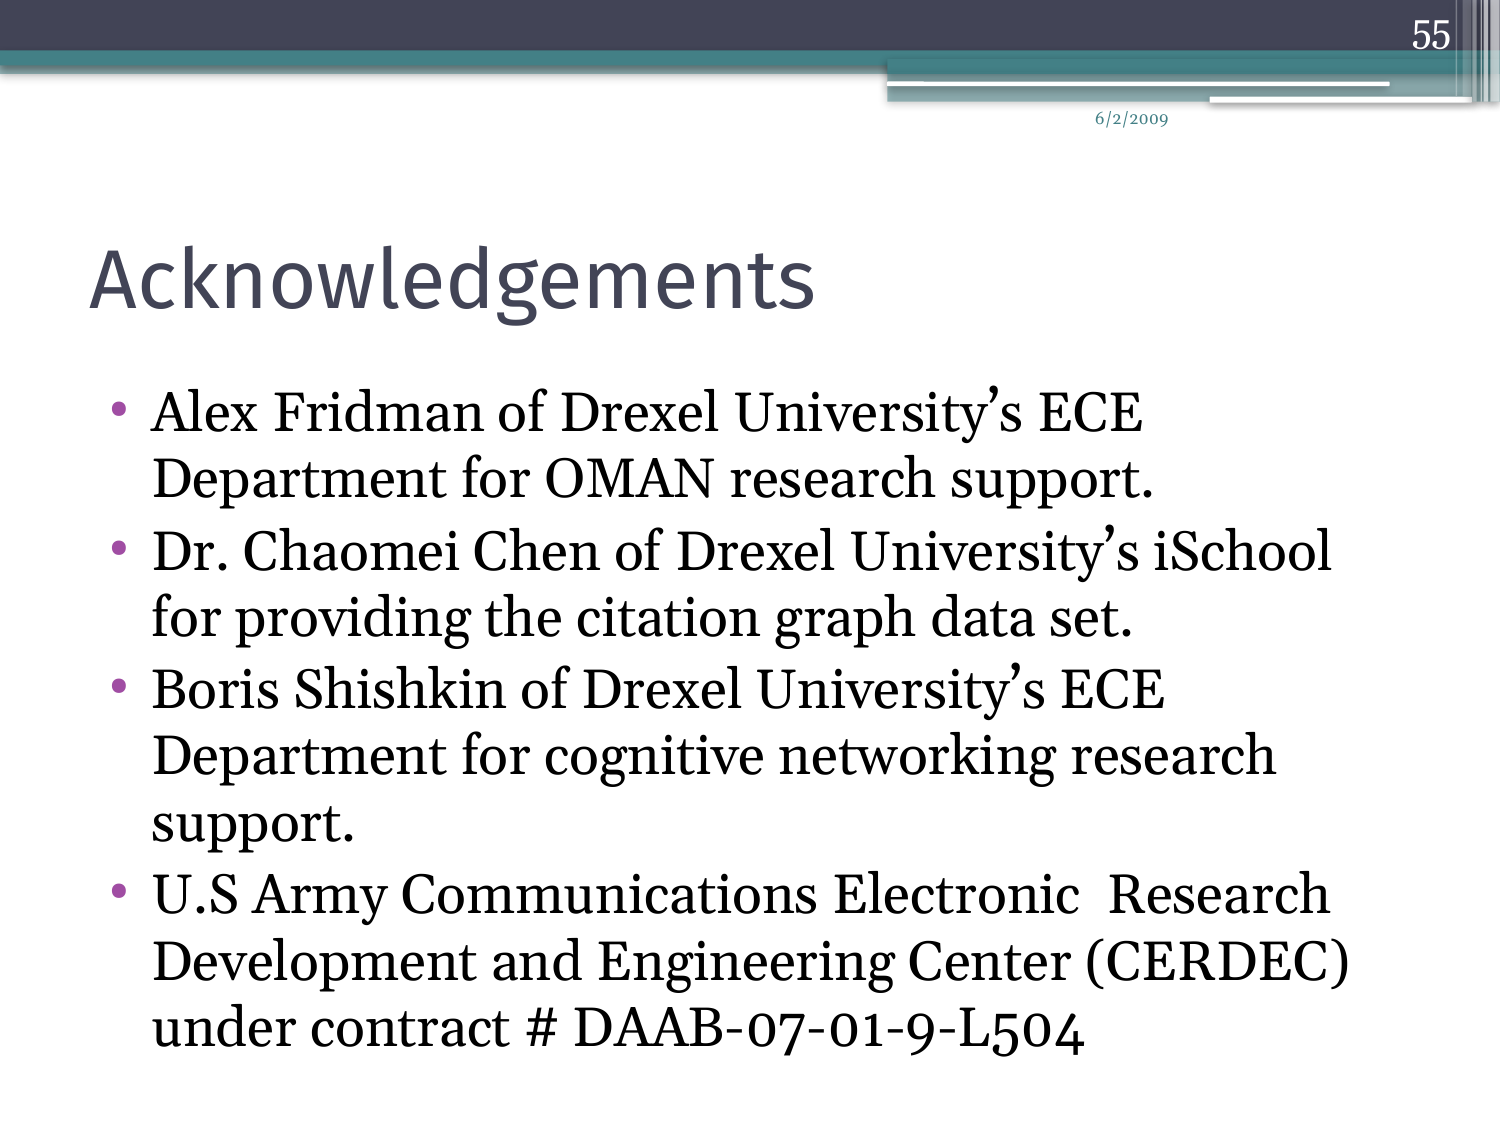

55
6/2/2009
# Acknowledgements
Alex Fridman of Drexel University’s ECE Department for OMAN research support.
Dr. Chaomei Chen of Drexel University’s iSchool for providing the citation graph data set.
Boris Shishkin of Drexel University’s ECE Department for cognitive networking research support.
U.S Army Communications Electronic  Research Development and Engineering Center (CERDEC) under contract # DAAB-07-01-9-L504